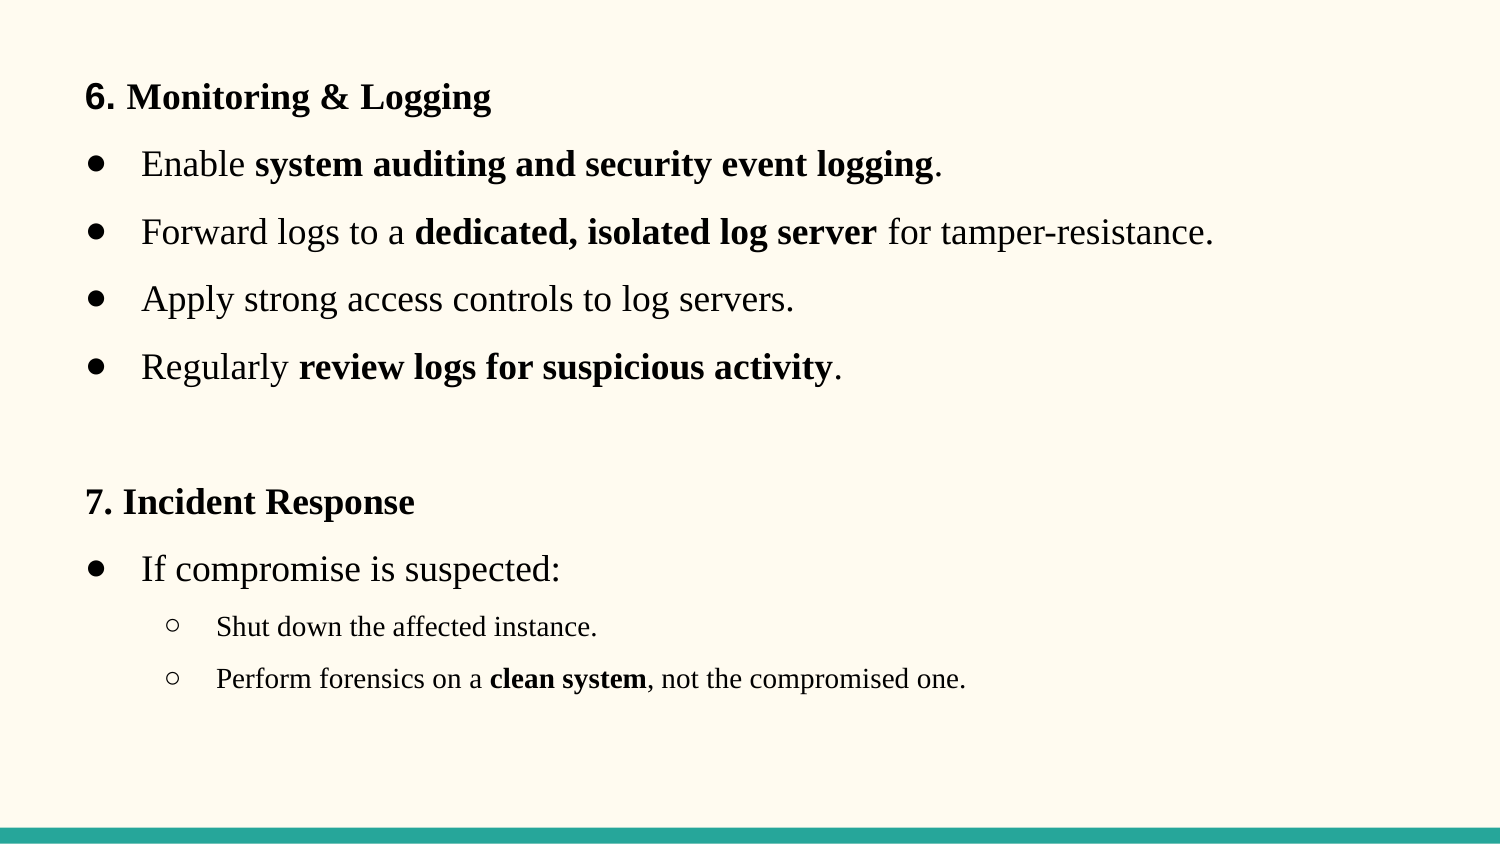

6. Monitoring & Logging
Enable system auditing and security event logging.
Forward logs to a dedicated, isolated log server for tamper-resistance.
Apply strong access controls to log servers.
Regularly review logs for suspicious activity.

7. Incident Response
If compromise is suspected:
Shut down the affected instance.
Perform forensics on a clean system, not the compromised one.